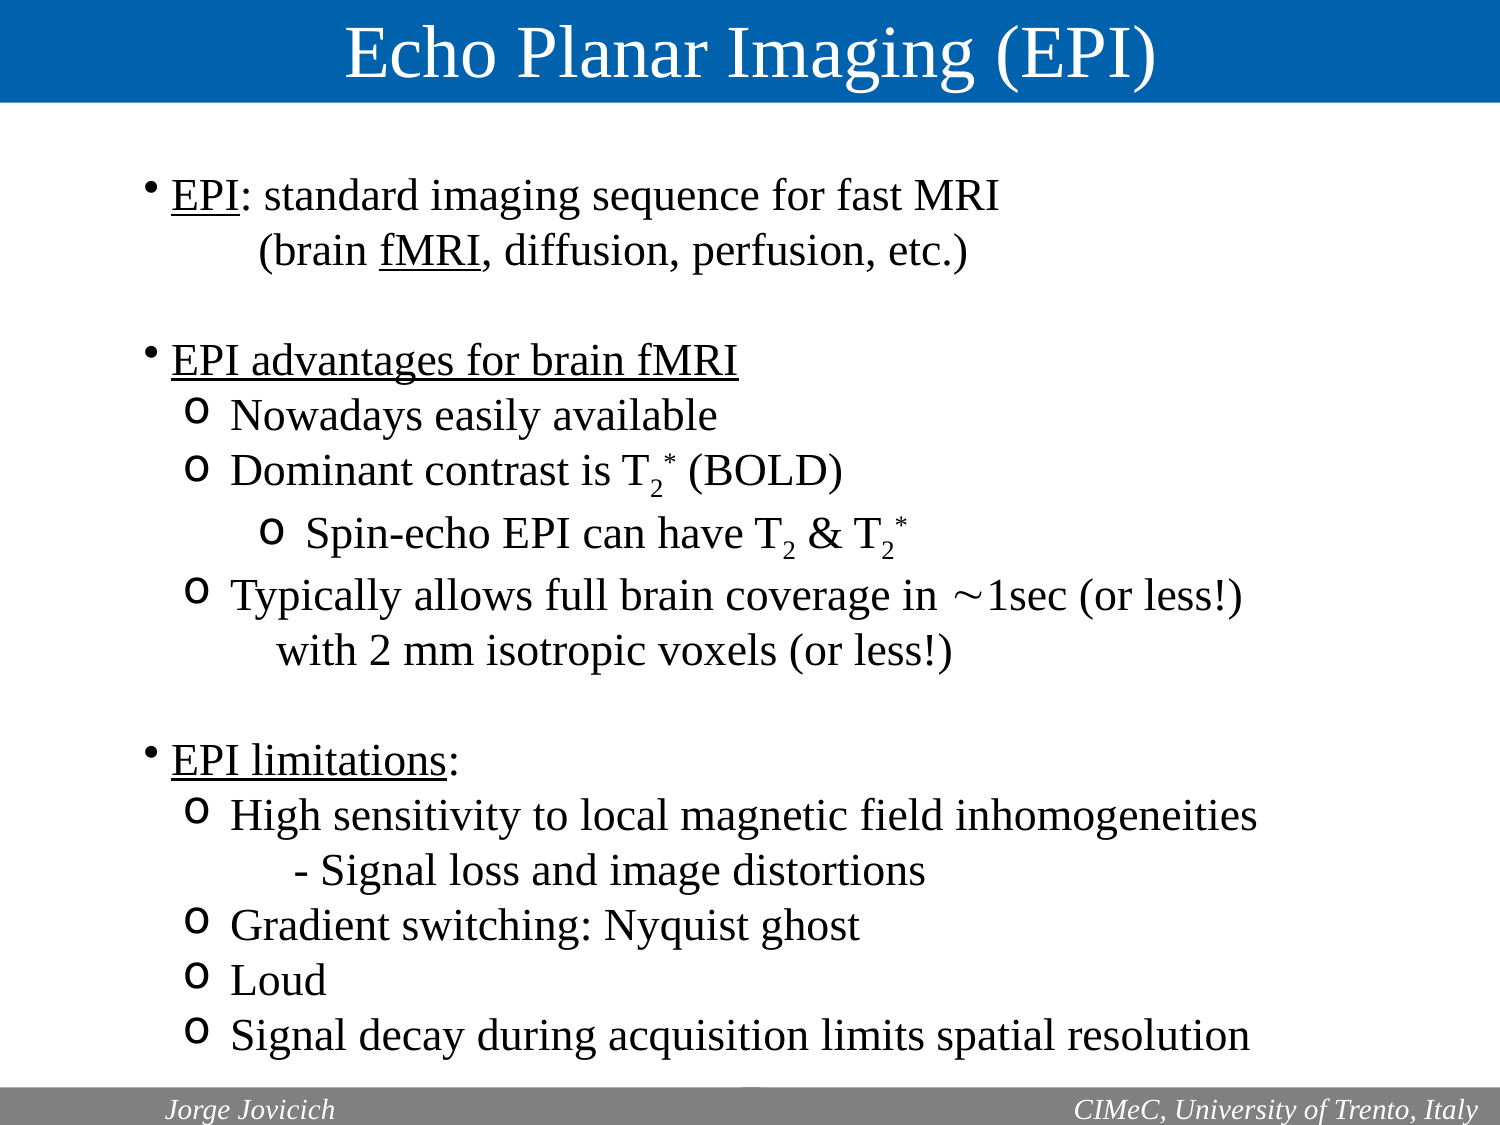

Echo Planar Imaging (EPI)

 EPI: standard imaging sequence for fast MRI
          (brain fMRI, diffusion, perfusion, etc.)

 EPI advantages for brain fMRI
 Nowadays easily available
 Dominant contrast is T2* (BOLD)
 Spin-echo EPI can have T2 & T2*
 Typically allows full brain coverage in ∼1sec (or less!)
     with 2 mm isotropic voxels (or less!)

 EPI limitations:
 High sensitivity to local magnetic field inhomogeneities
- Signal loss and image distortions
 Gradient switching: Nyquist ghost
 Loud
 Signal decay during acquisition limits spatial resolution
	Jorge Jovicich
     CIMeC, University of Trento, Italy